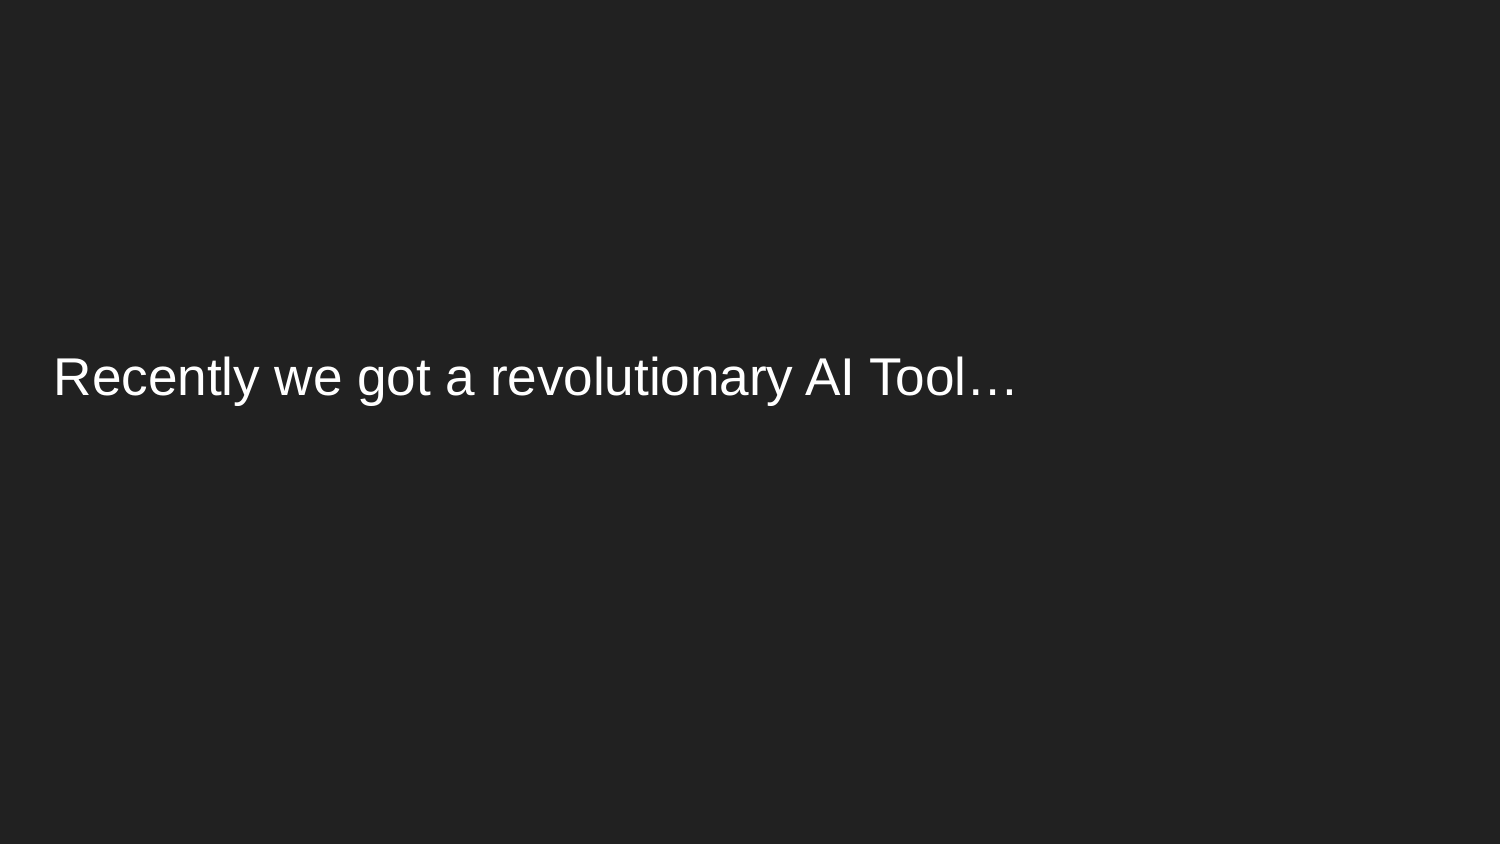

# Recently we got a revolutionary AI Tool…